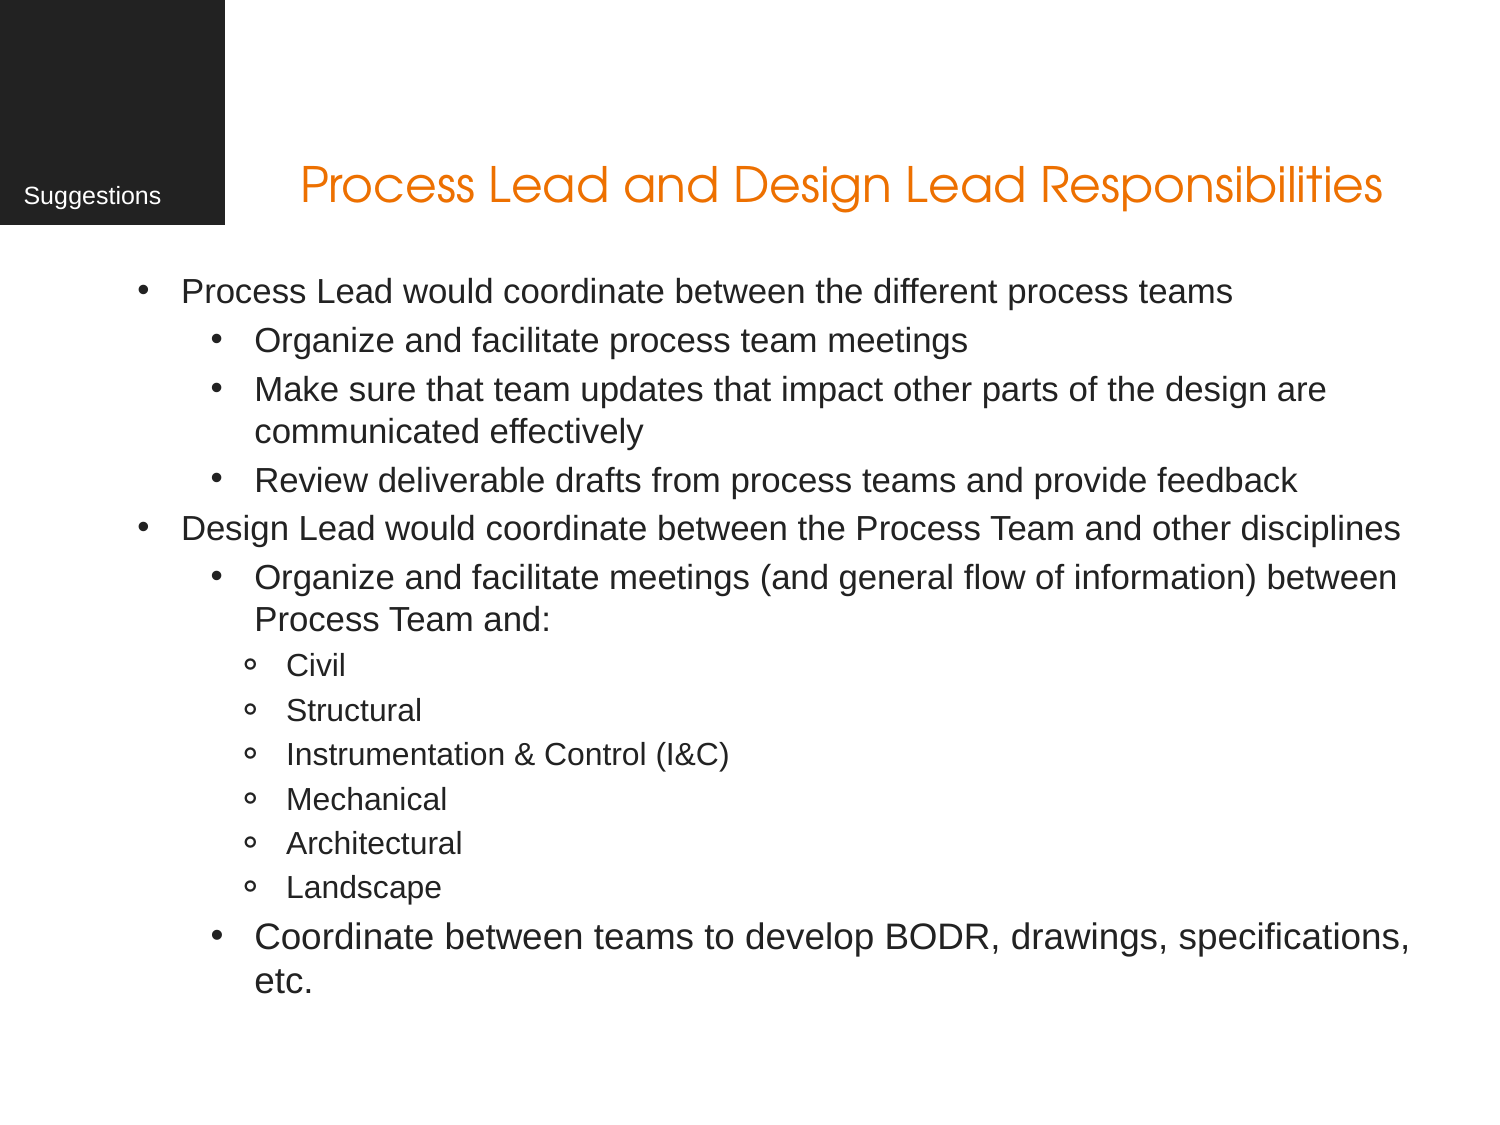

Suggestions
# Process Lead and Design Lead Responsibilities
Process Lead would coordinate between the different process teams
Organize and facilitate process team meetings
Make sure that team updates that impact other parts of the design are communicated effectively
Review deliverable drafts from process teams and provide feedback
Design Lead would coordinate between the Process Team and other disciplines
Organize and facilitate meetings (and general flow of information) between Process Team and:
Civil
Structural
Instrumentation & Control (I&C)
Mechanical
Architectural
Landscape
Coordinate between teams to develop BODR, drawings, specifications, etc.